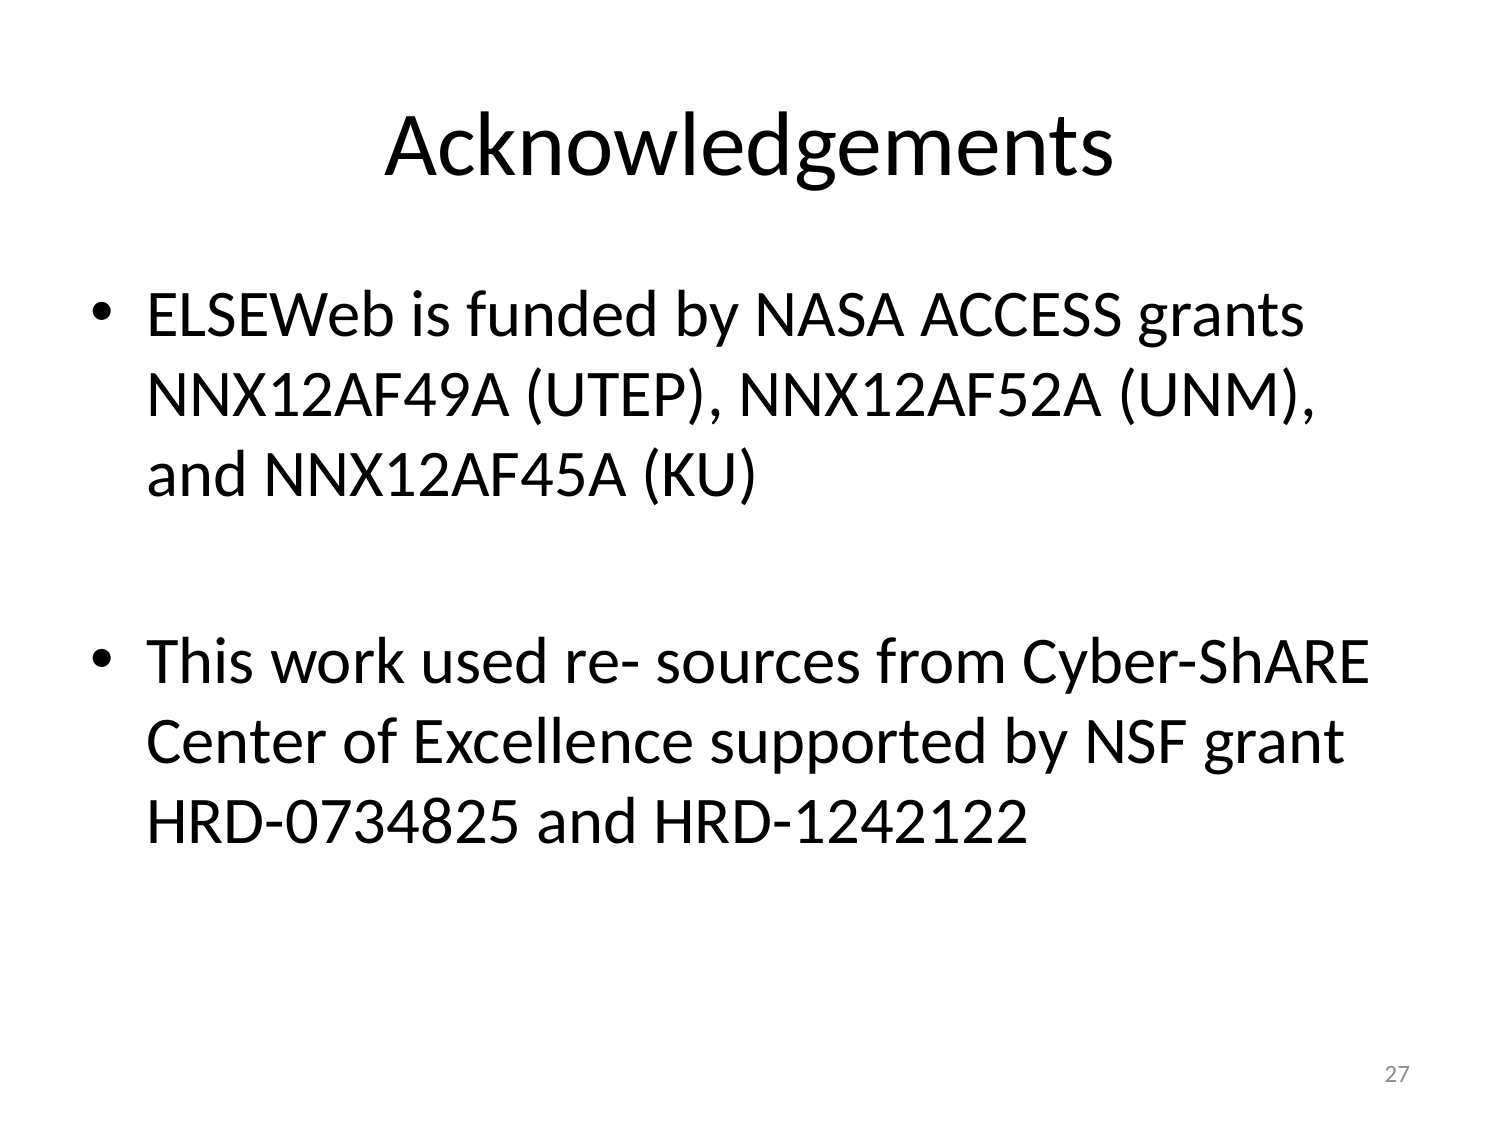

# Acknowledgements
ELSEWeb is funded by NASA ACCESS grants NNX12AF49A (UTEP), NNX12AF52A (UNM), and NNX12AF45A (KU)

This work used re- sources from Cyber-ShARE Center of Excellence supported by NSF grant HRD-0734825 and HRD-1242122

27